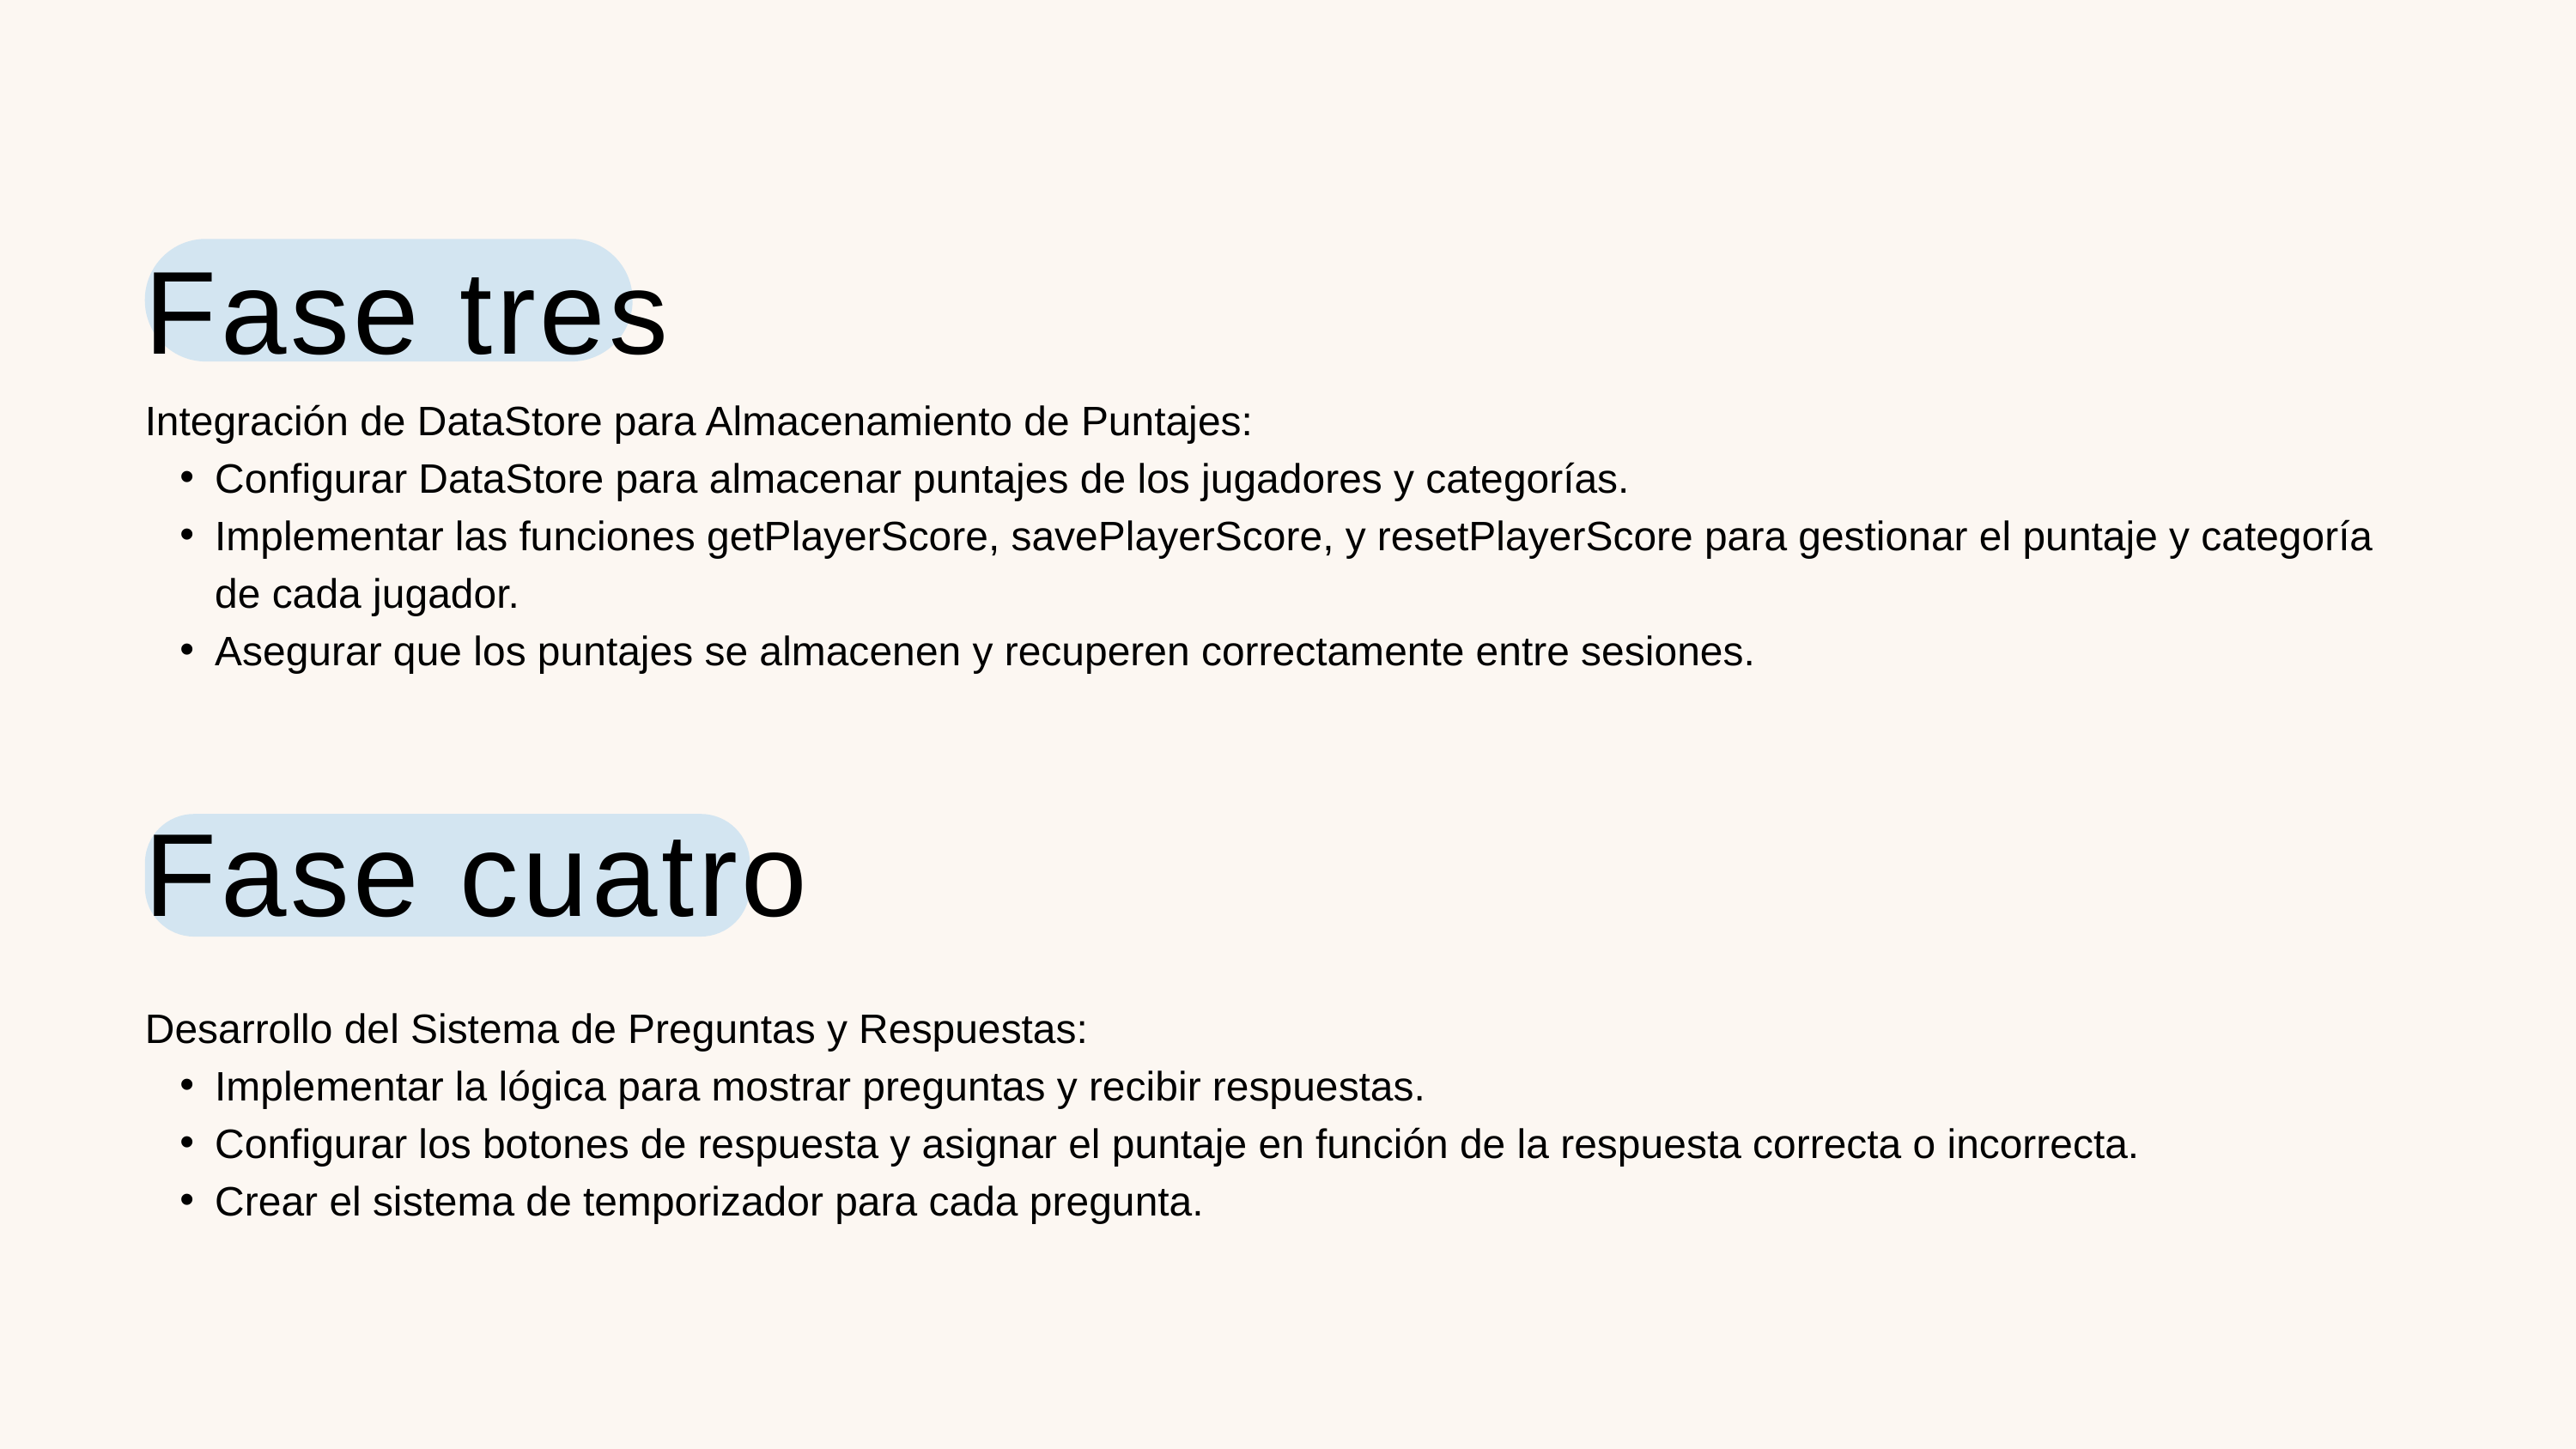

Fase tres

Integración de DataStore para Almacenamiento de Puntajes:
Configurar DataStore para almacenar puntajes de los jugadores y categorías.
Implementar las funciones getPlayerScore, savePlayerScore, y resetPlayerScore para gestionar el puntaje y categoría de cada jugador.
Asegurar que los puntajes se almacenen y recuperen correctamente entre sesiones.
Fase cuatro

Desarrollo del Sistema de Preguntas y Respuestas:
Implementar la lógica para mostrar preguntas y recibir respuestas.
Configurar los botones de respuesta y asignar el puntaje en función de la respuesta correcta o incorrecta.
Crear el sistema de temporizador para cada pregunta.